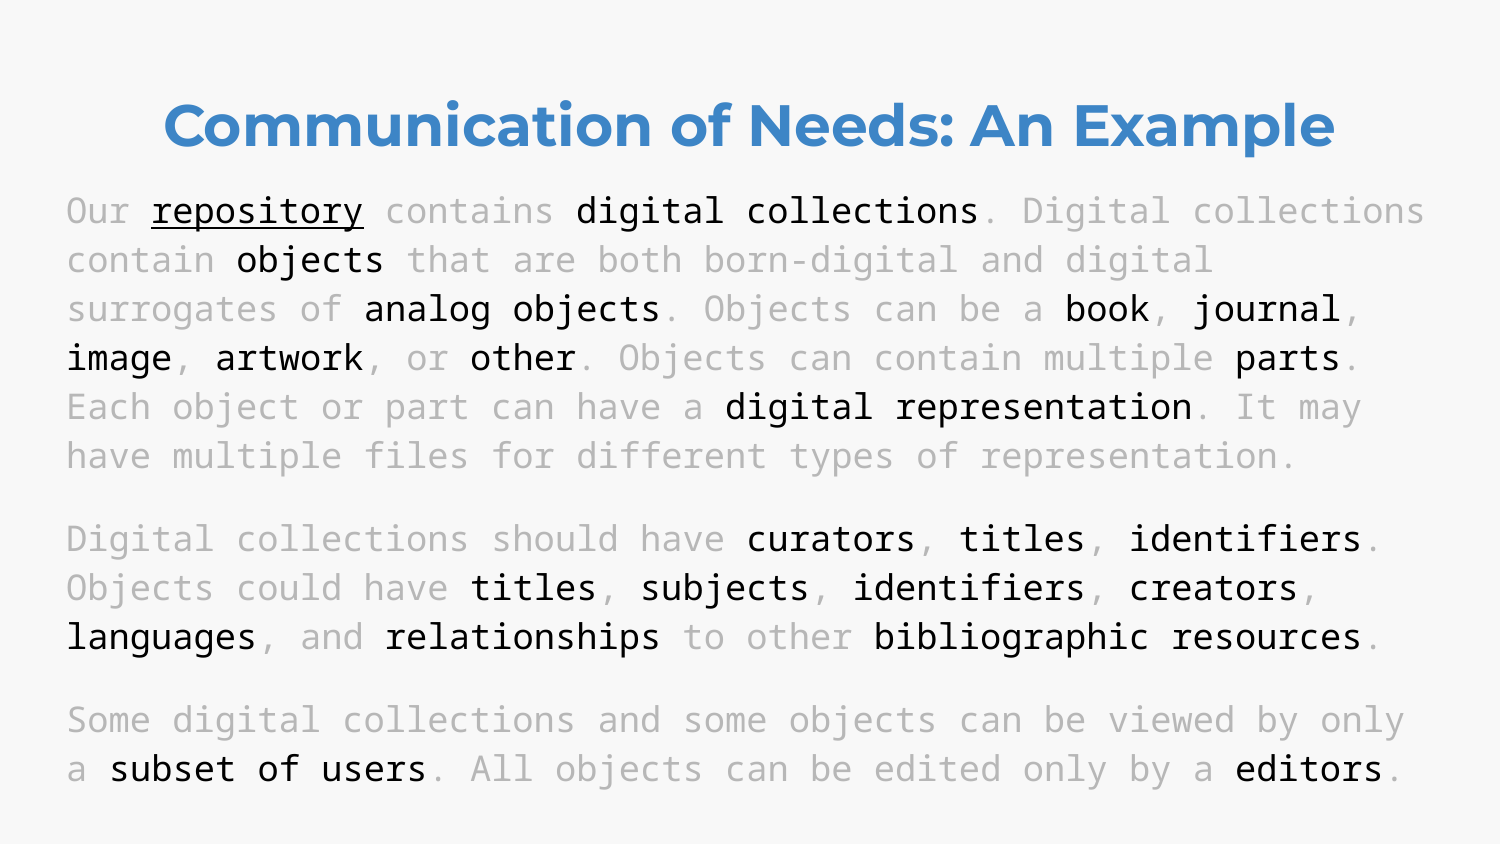

# Communication of Needs: An Example
Our repository contains digital collections. Digital collections contain objects that are both born-digital and digital surrogates of analog objects. Objects can be a book, journal, image, artwork, or other. Objects can contain multiple parts. Each object or part can have a digital representation. It may have multiple files for different types of representation.

Digital collections should have curators, titles, identifiers. Objects could have titles, subjects, identifiers, creators, languages, and relationships to other bibliographic resources.

Some digital collections and some objects can be viewed by only a subset of users. All objects can be edited only by a editors.